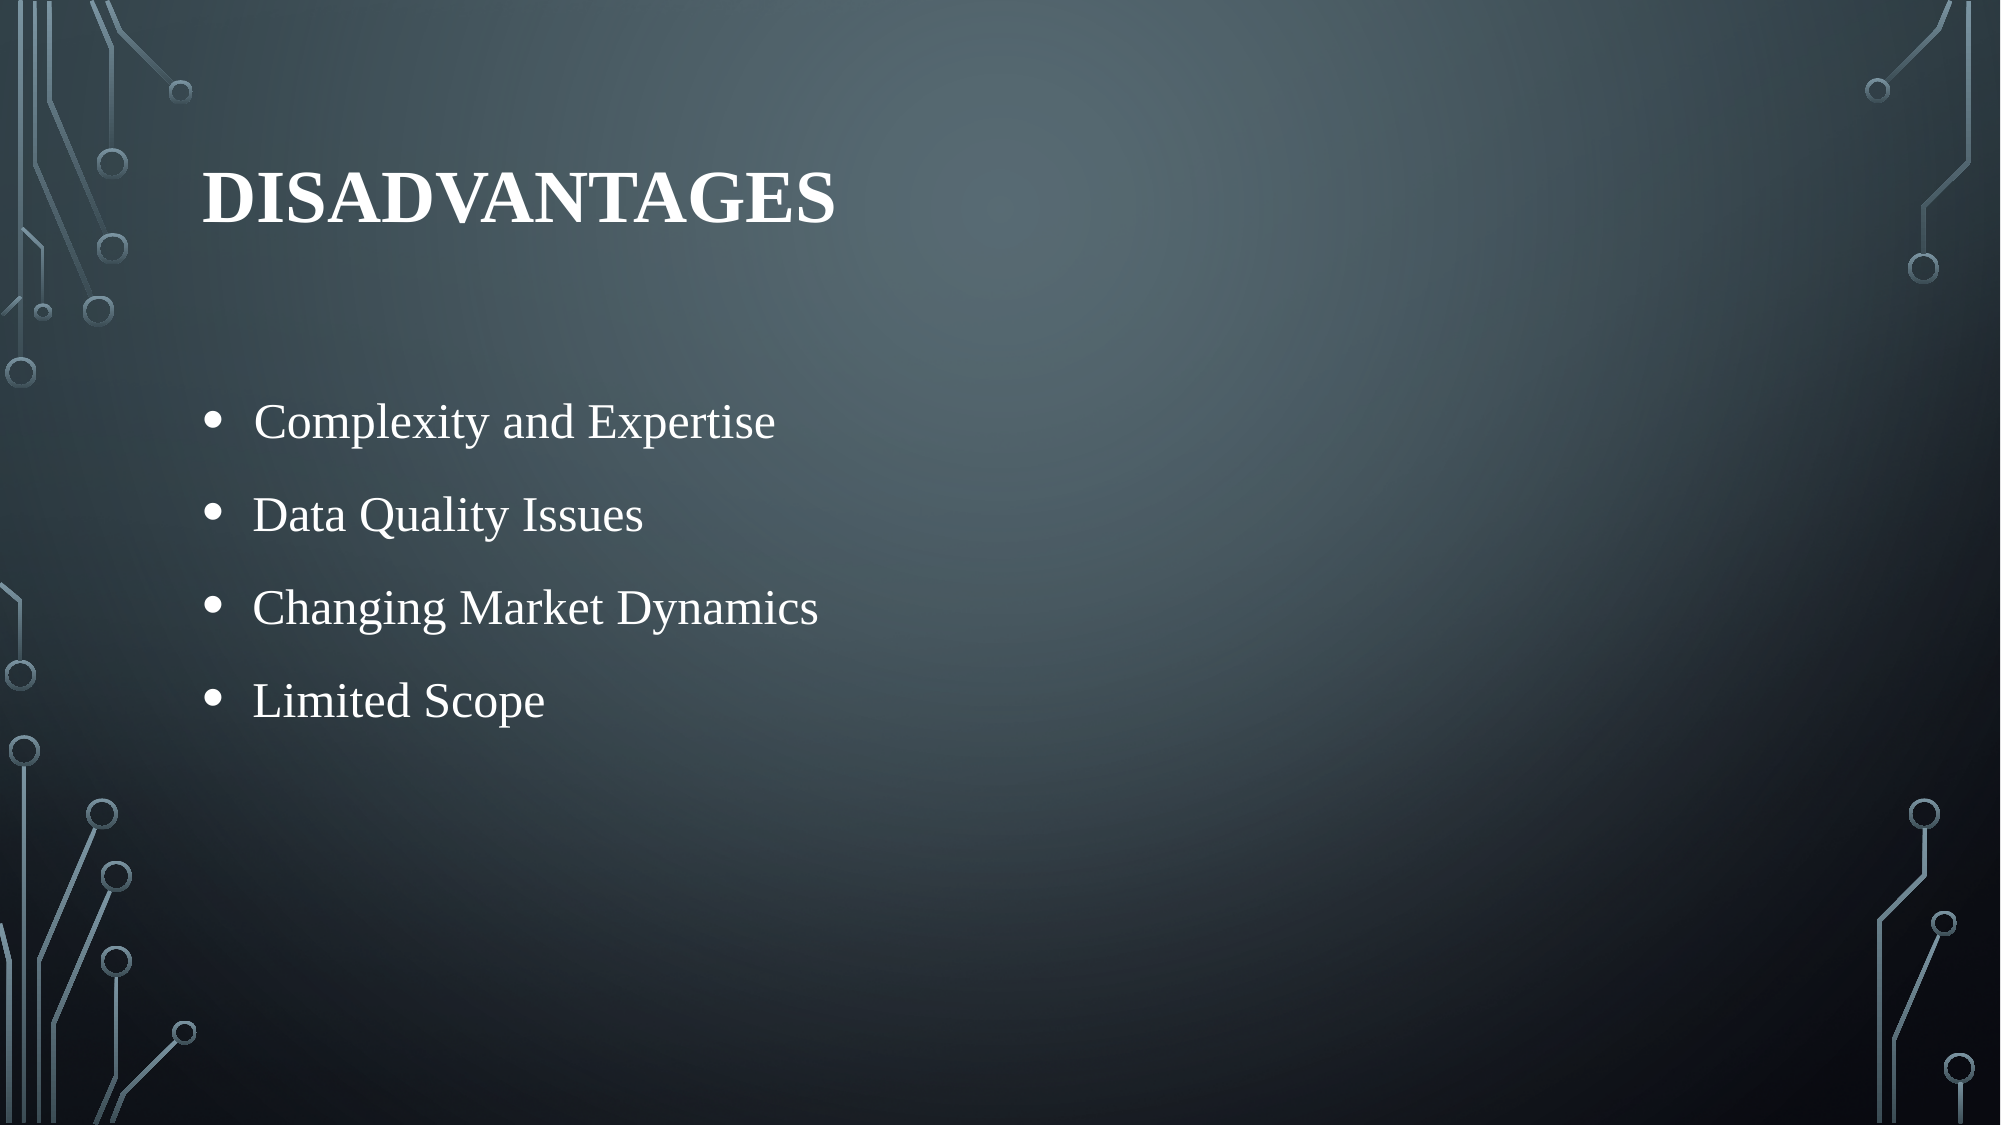

# DISADVANTAGES
 Complexity and Expertise
 Data Quality Issues
 Changing Market Dynamics
 Limited Scope